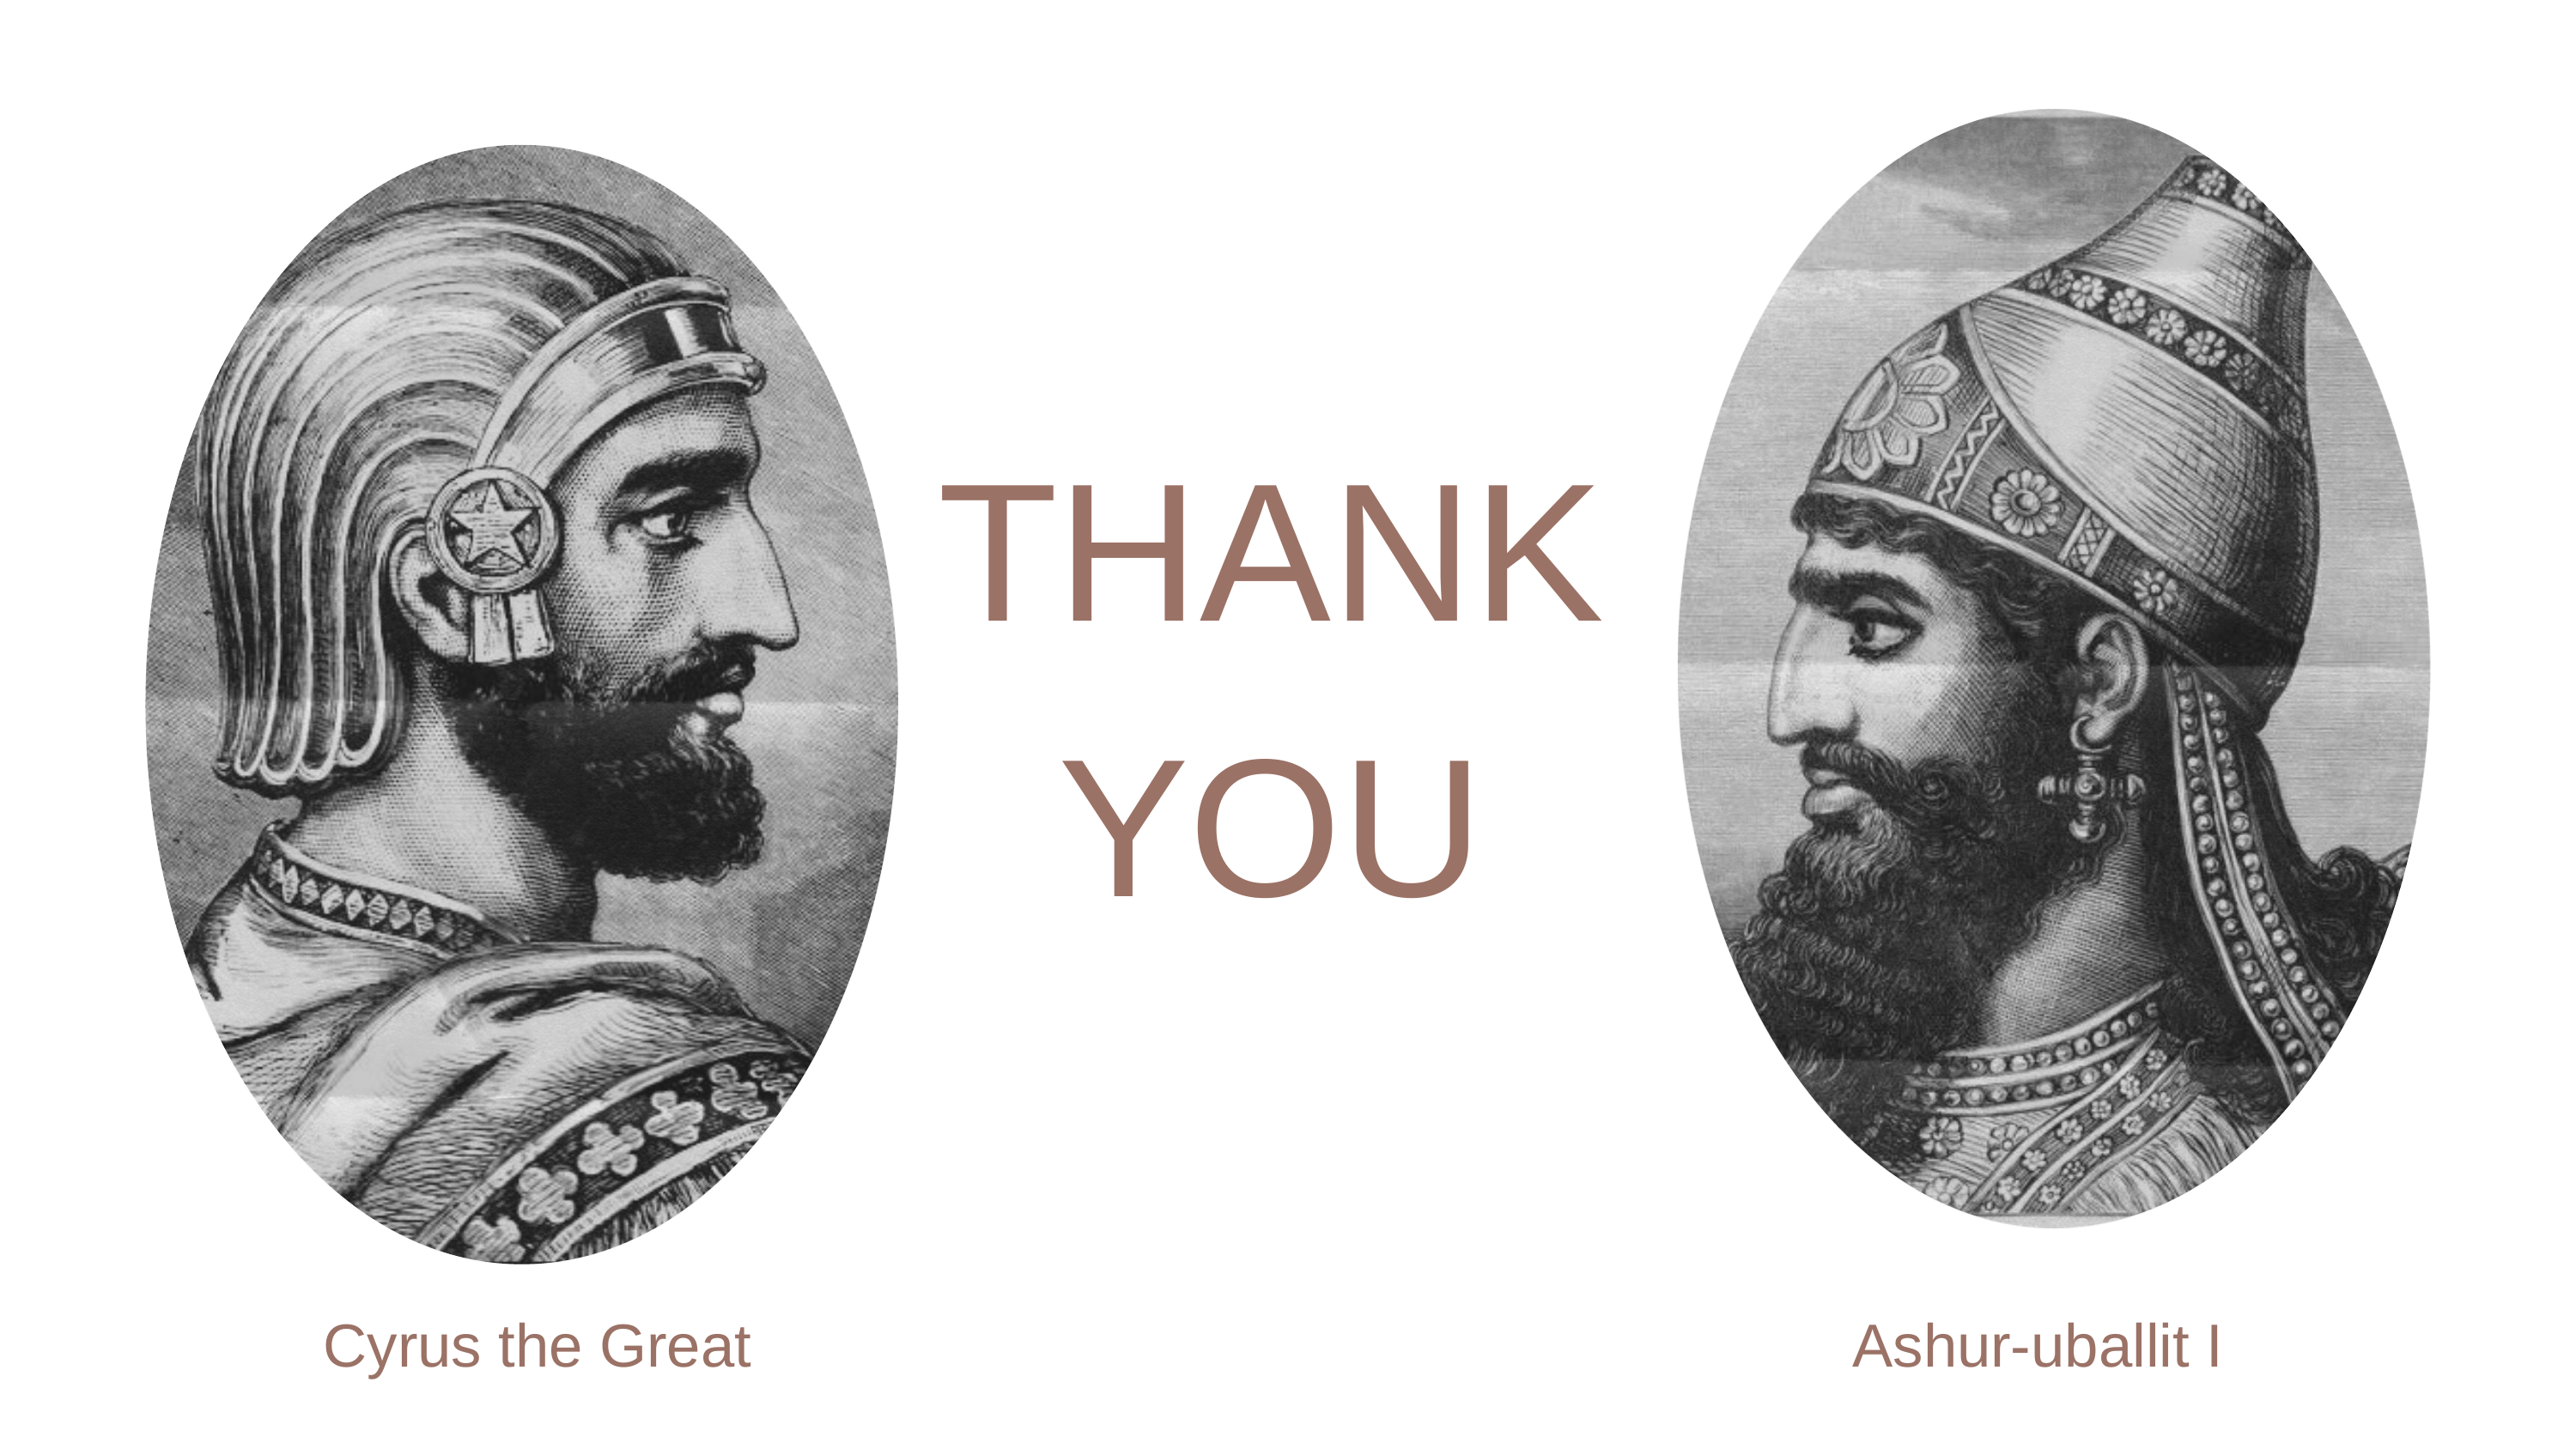

THANK YOU
Cyrus the Great
Ashur-uballit I